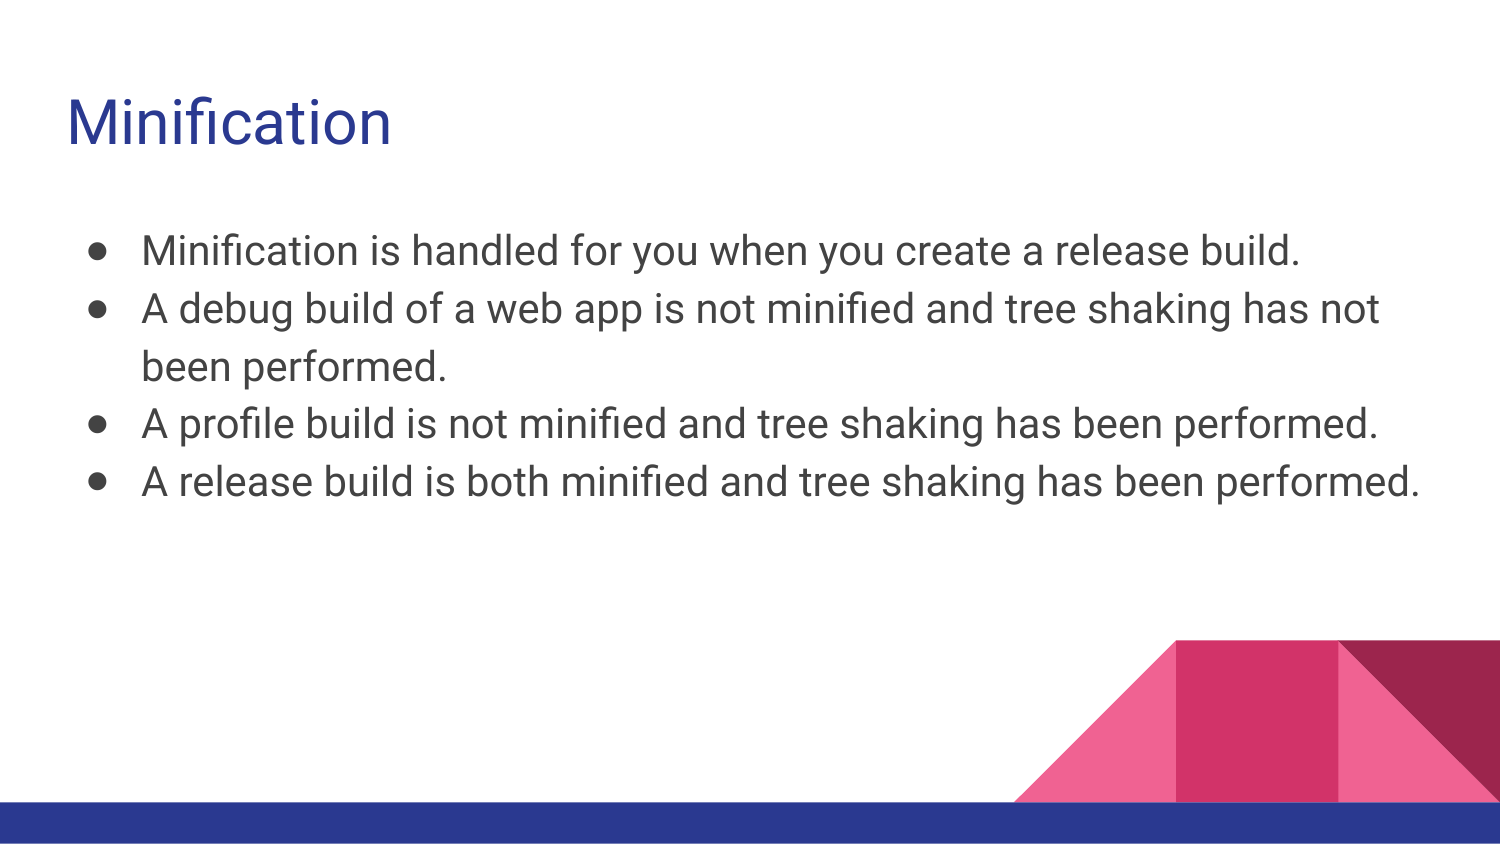

# Minification
Minification is handled for you when you create a release build.
A debug build of a web app is not minified and tree shaking has not been performed.
A profile build is not minified and tree shaking has been performed.
A release build is both minified and tree shaking has been performed.